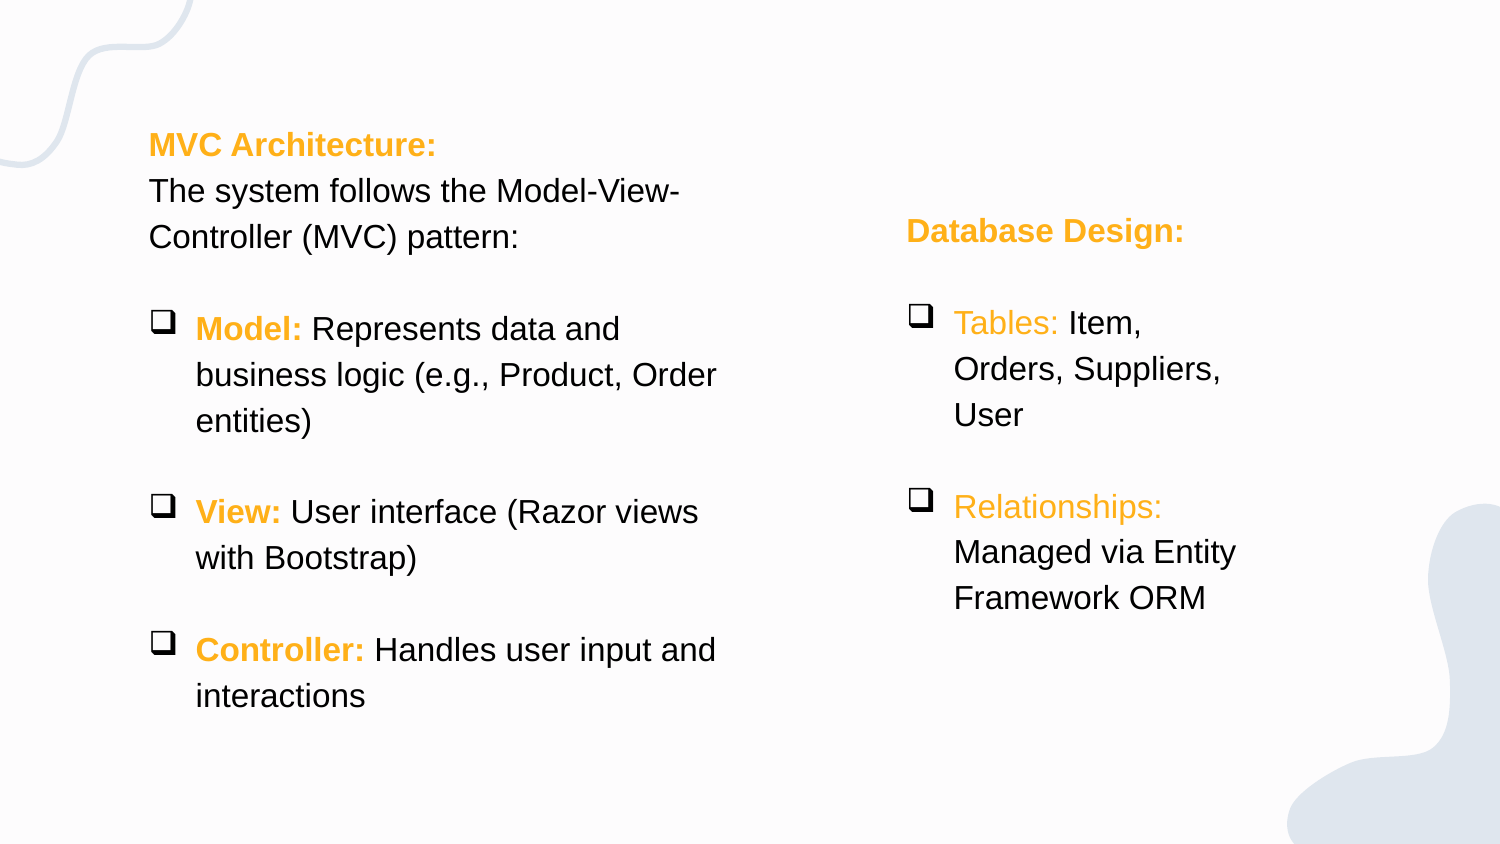

MVC Architecture:
The system follows the Model-View-Controller (MVC) pattern:

Model: Represents data and business logic (e.g., Product, Order entities)

View: User interface (Razor views with Bootstrap)

Controller: Handles user input and interactions
Database Design:

Tables: Item, Orders, Suppliers, User

Relationships: Managed via Entity Framework ORM